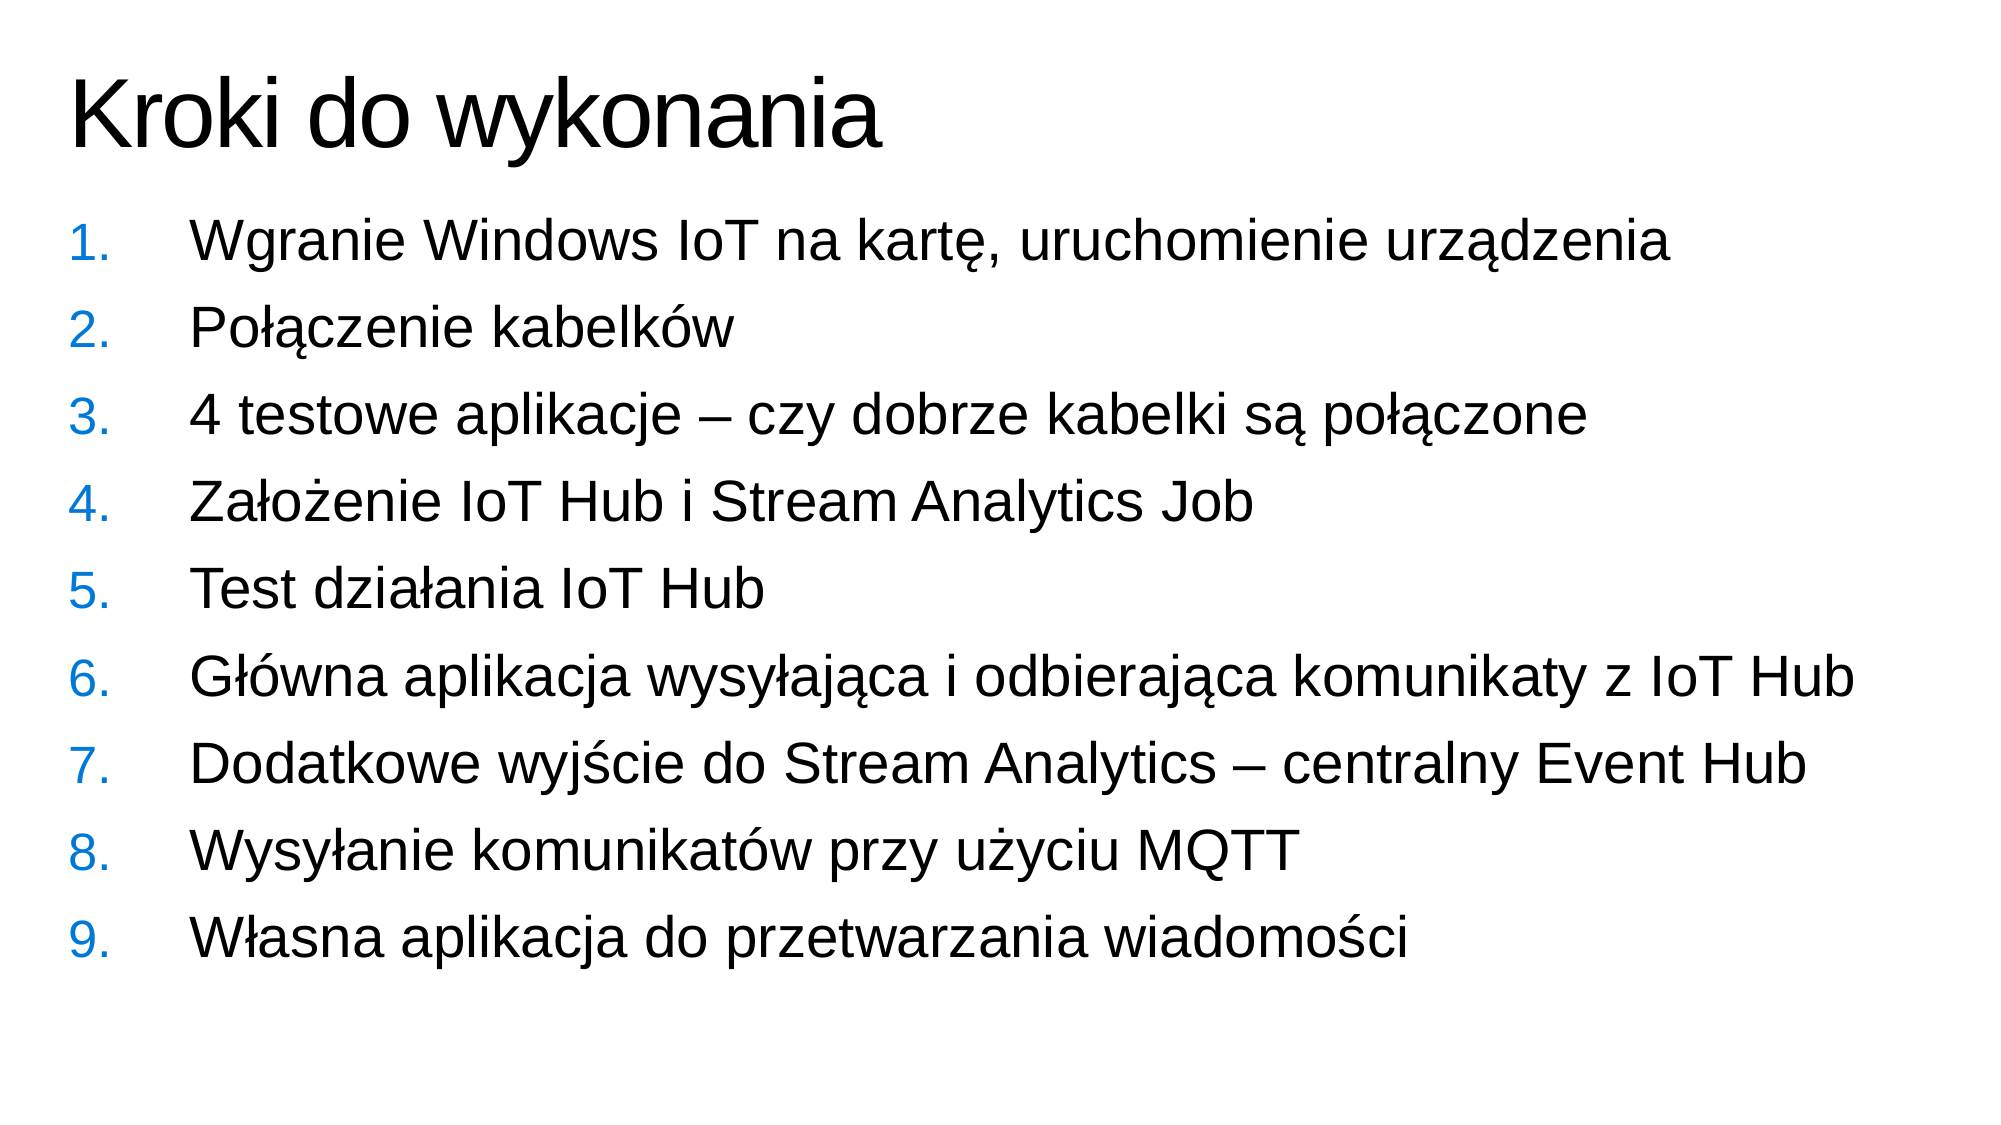

# Kroki do wykonania
Wgranie Windows IoT na kartę, uruchomienie urządzenia
Połączenie kabelków
4 testowe aplikacje – czy dobrze kabelki są połączone
Założenie IoT Hub i Stream Analytics Job
Test działania IoT Hub
Główna aplikacja wysyłająca i odbierająca komunikaty z IoT Hub
Dodatkowe wyjście do Stream Analytics – centralny Event Hub
Wysyłanie komunikatów przy użyciu MQTT
Własna aplikacja do przetwarzania wiadomości